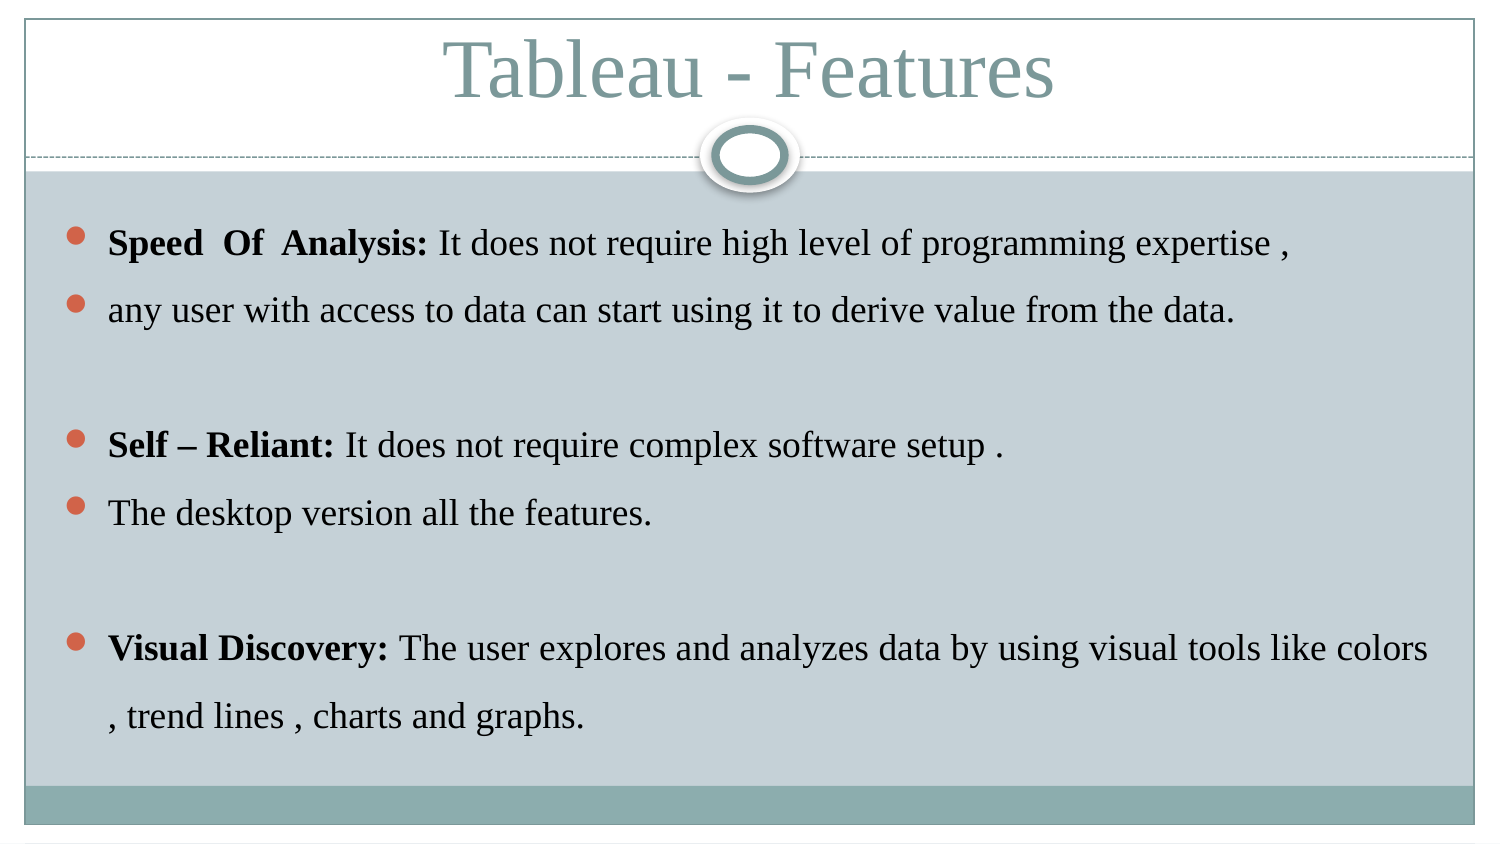

# Tableau - Features
Speed  Of  Analysis: It does not require high level of programming expertise ,
any user with access to data can start using it to derive value from the data.

Self – Reliant: It does not require complex software setup .
The desktop version all the features.

Visual Discovery: The user explores and analyzes data by using visual tools like colors , trend lines , charts and graphs.